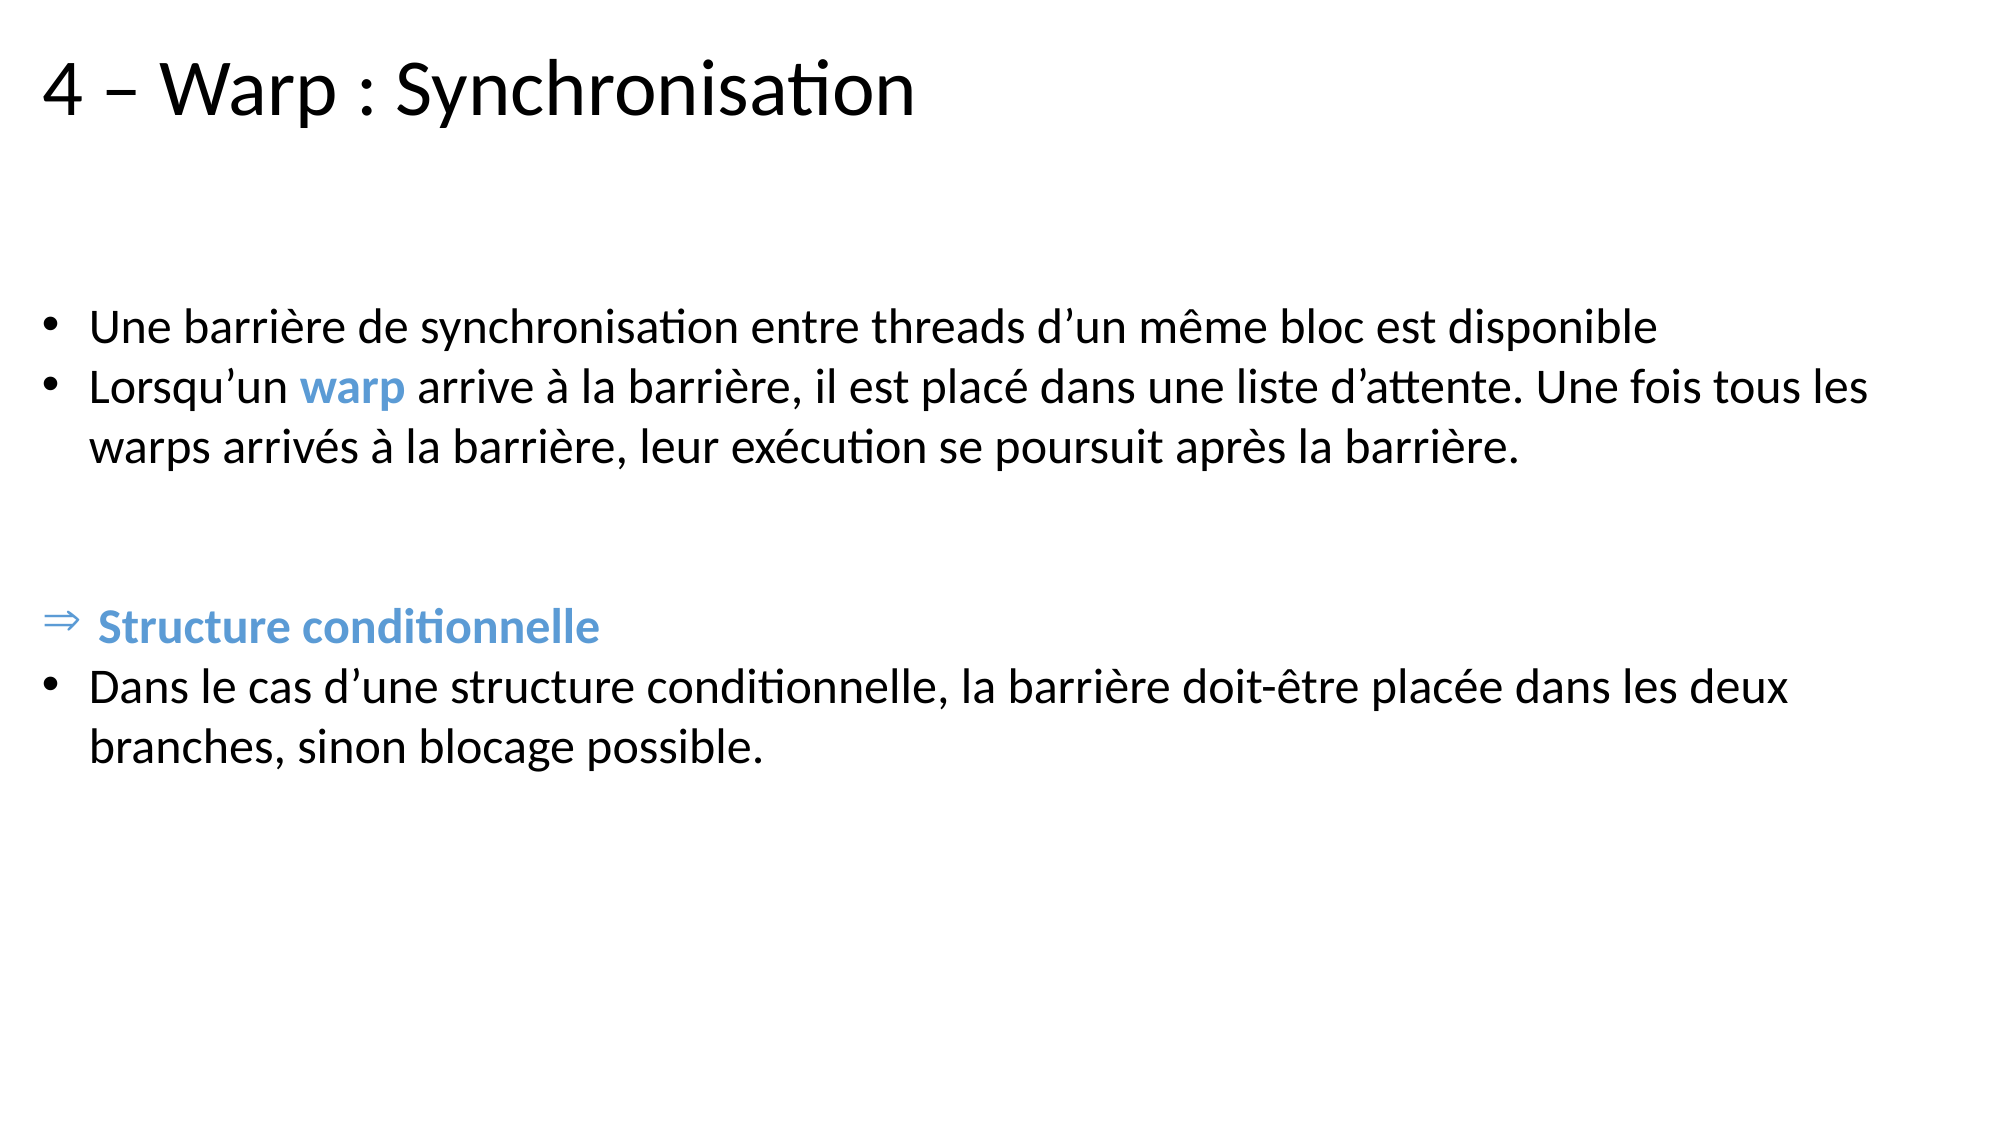

# 4 – Warp : Synchronisation
Une barrière de synchronisation entre threads d’un même bloc est disponible
Lorsqu’un warp arrive à la barrière, il est placé dans une liste d’attente. Une fois tous les warps arrivés à la barrière, leur exécution se poursuit après la barrière.

Structure conditionnelle
Dans le cas d’une structure conditionnelle, la barrière doit-être placée dans les deux branches, sinon blocage possible.